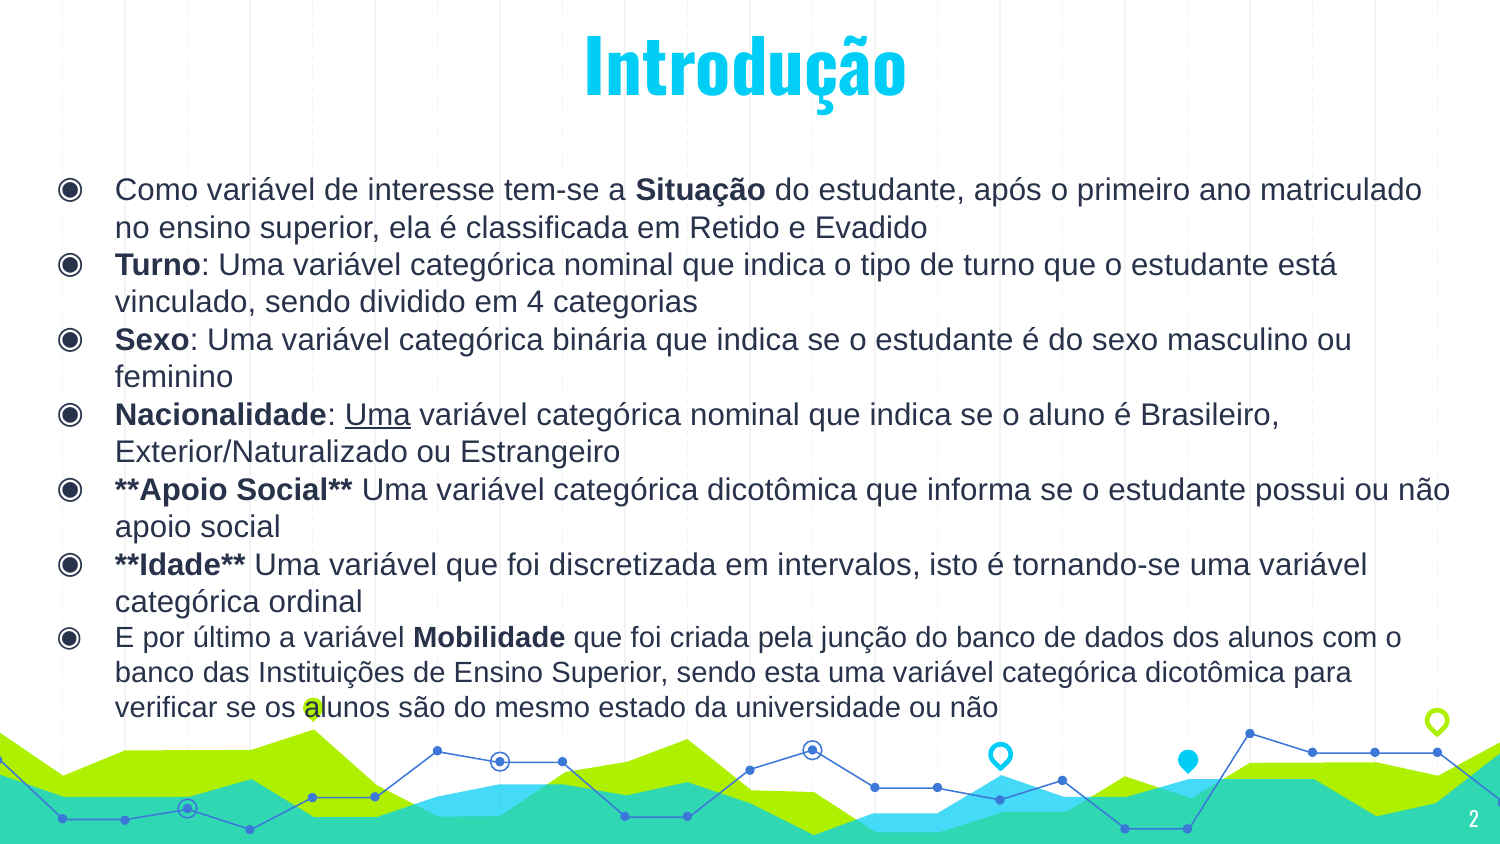

# Introdução
Como variável de interesse tem-se a Situação do estudante, após o primeiro ano matriculado no ensino superior, ela é classificada em Retido e Evadido
Turno: Uma variável categórica nominal que indica o tipo de turno que o estudante está vinculado, sendo dividido em 4 categorias
Sexo: Uma variável categórica binária que indica se o estudante é do sexo masculino ou feminino
Nacionalidade: Uma variável categórica nominal que indica se o aluno é Brasileiro, Exterior/Naturalizado ou Estrangeiro
**Apoio Social** Uma variável categórica dicotômica que informa se o estudante possui ou não apoio social
**Idade** Uma variável que foi discretizada em intervalos, isto é tornando-se uma variável categórica ordinal
E por último a variável Mobilidade que foi criada pela junção do banco de dados dos alunos com o banco das Instituições de Ensino Superior, sendo esta uma variável categórica dicotômica para verificar se os alunos são do mesmo estado da universidade ou não

.
2